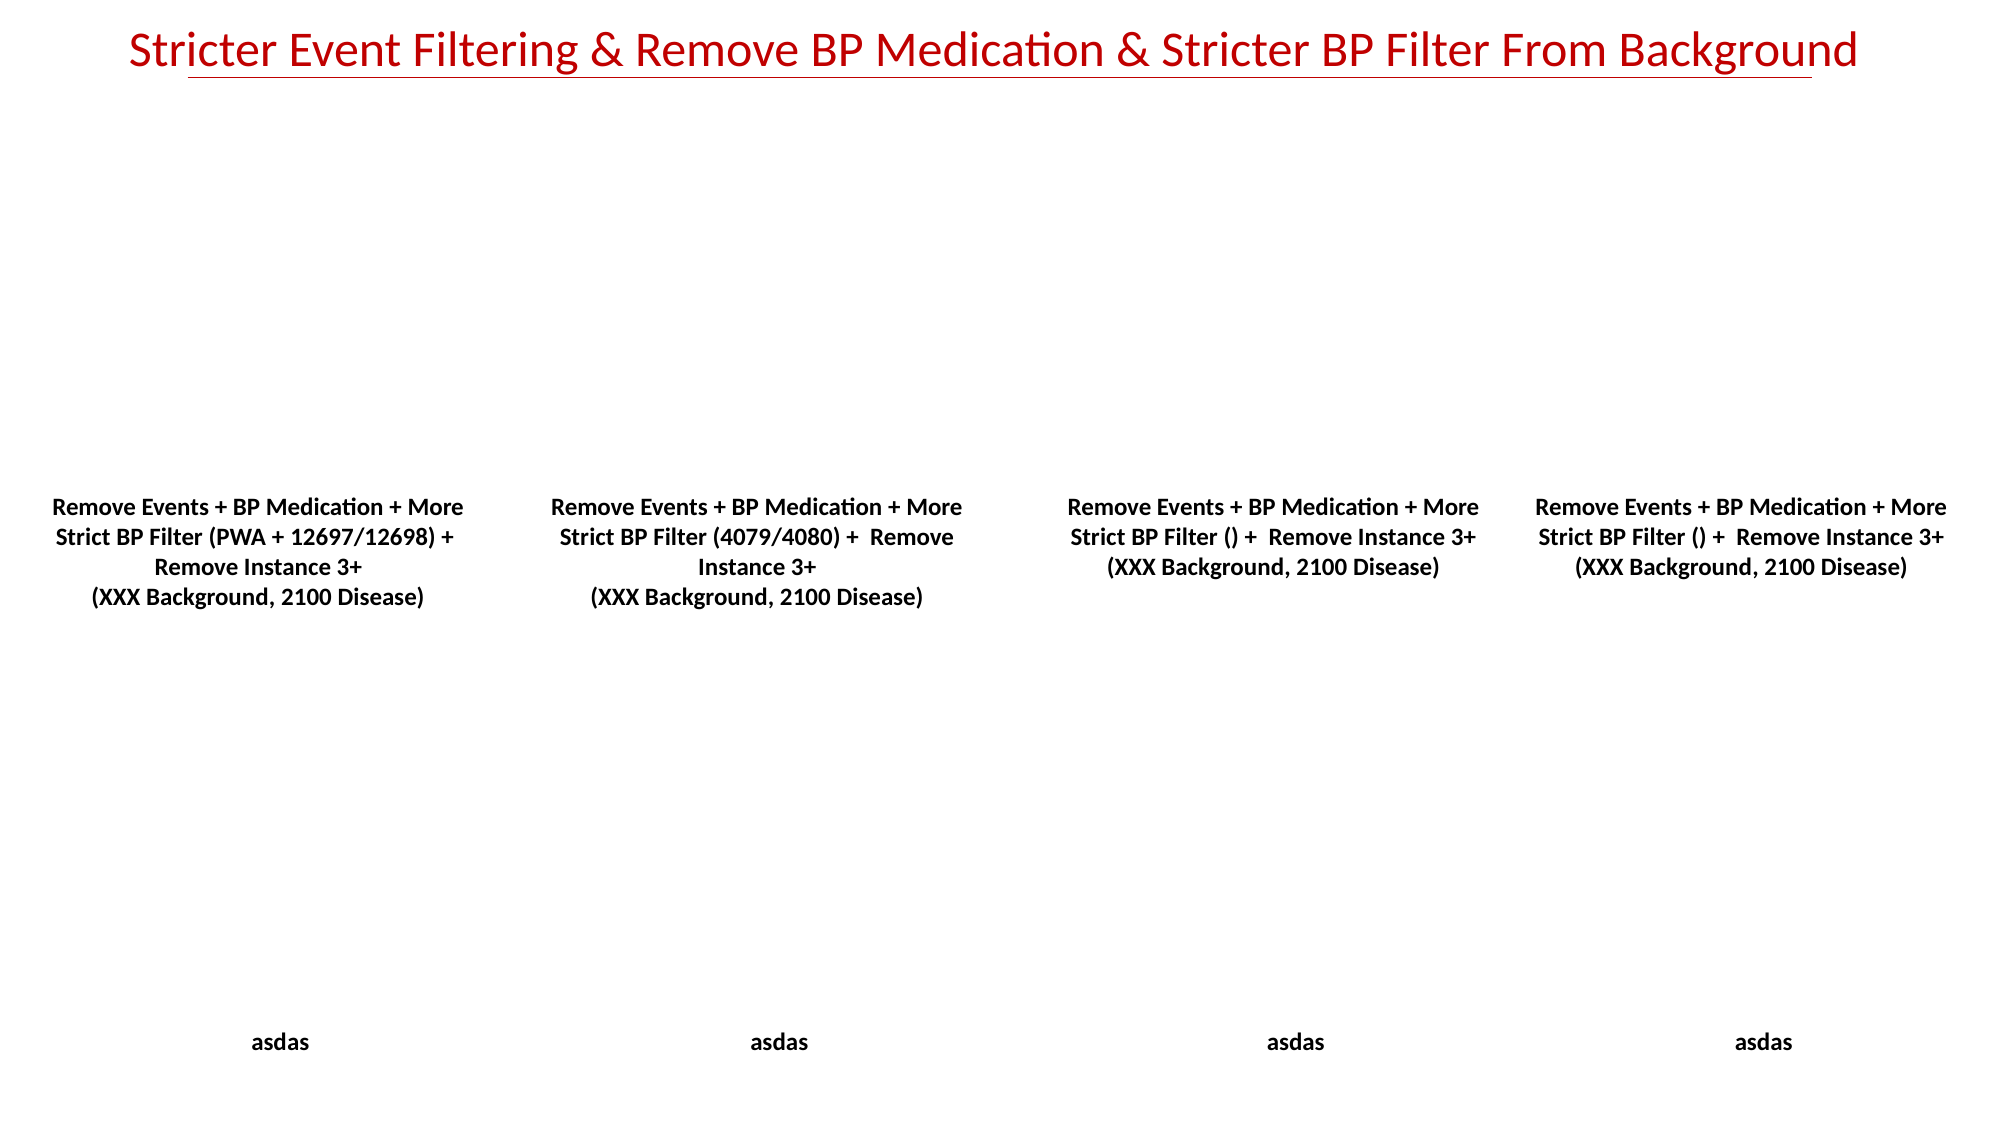

Stricter Event Filtering & Remove BP Medication & Stricter BP Filter From Background
Remove Events + BP Medication + More Strict BP Filter (4079/4080) +  Remove Instance 3+
(XXX Background, 2100 Disease)
Remove Events + BP Medication + More Strict BP Filter (PWA + 12697/12698) +  Remove Instance 3+
(XXX Background, 2100 Disease)
Remove Events + BP Medication + More Strict BP Filter () +  Remove Instance 3+
(XXX Background, 2100 Disease)
Remove Events + BP Medication + More Strict BP Filter () +  Remove Instance 3+
(XXX Background, 2100 Disease)
asdas
asdas
asdas
asdas